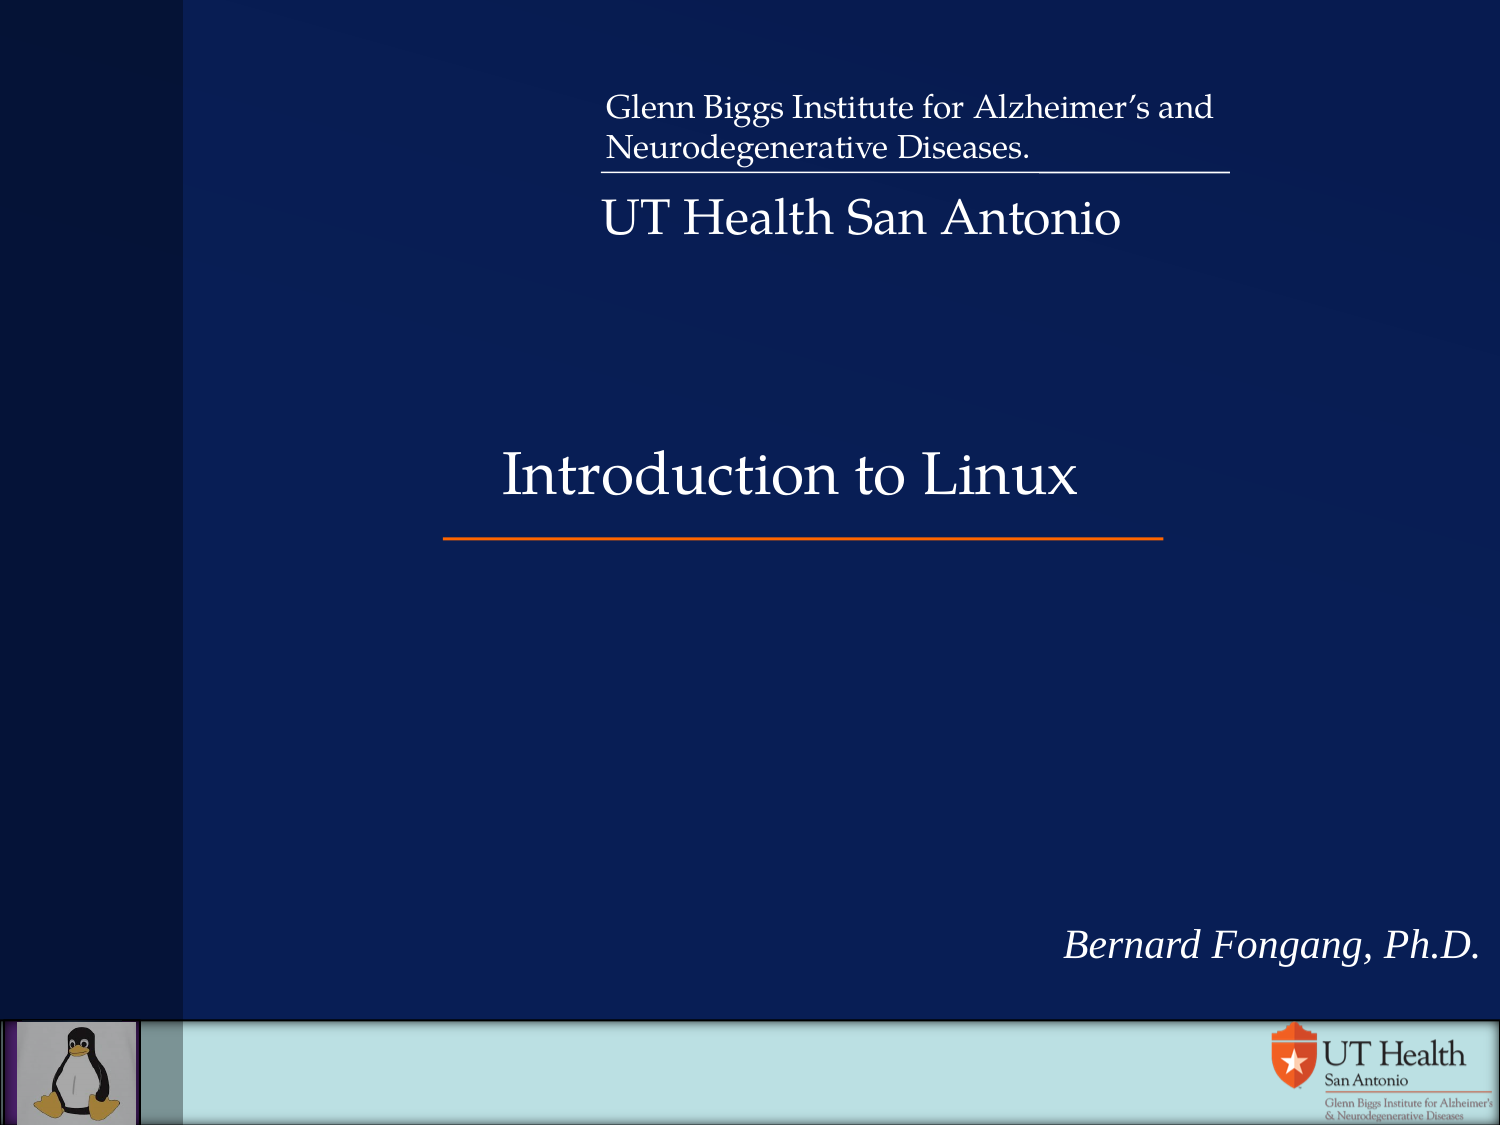

Glenn Biggs Institute for Alzheimer’s and
Neurodegenerative Diseases.

UT Health San Antonio
Introduction to Linux

Bernard Fongang, Ph.D.